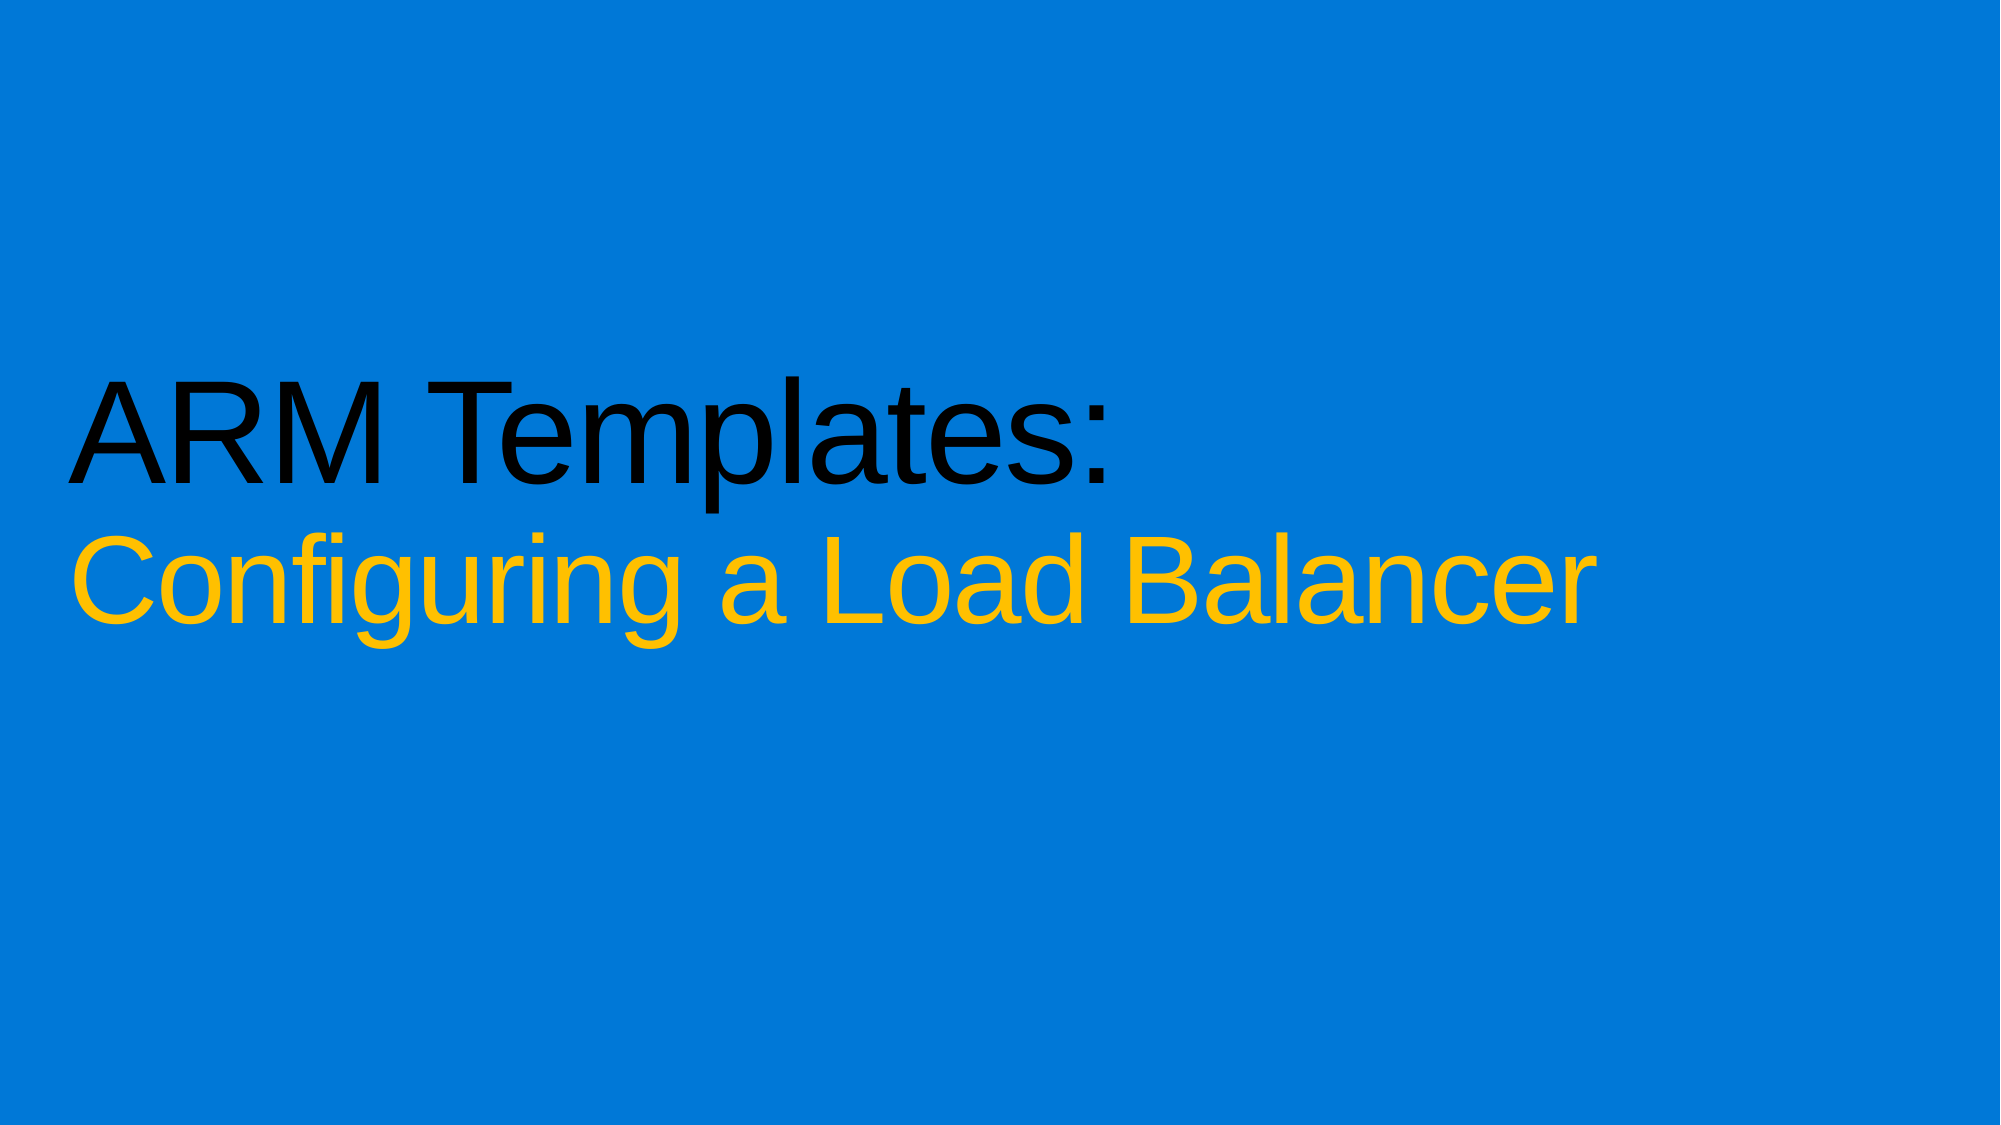

# ARM Templates: Configuring a Load Balancer